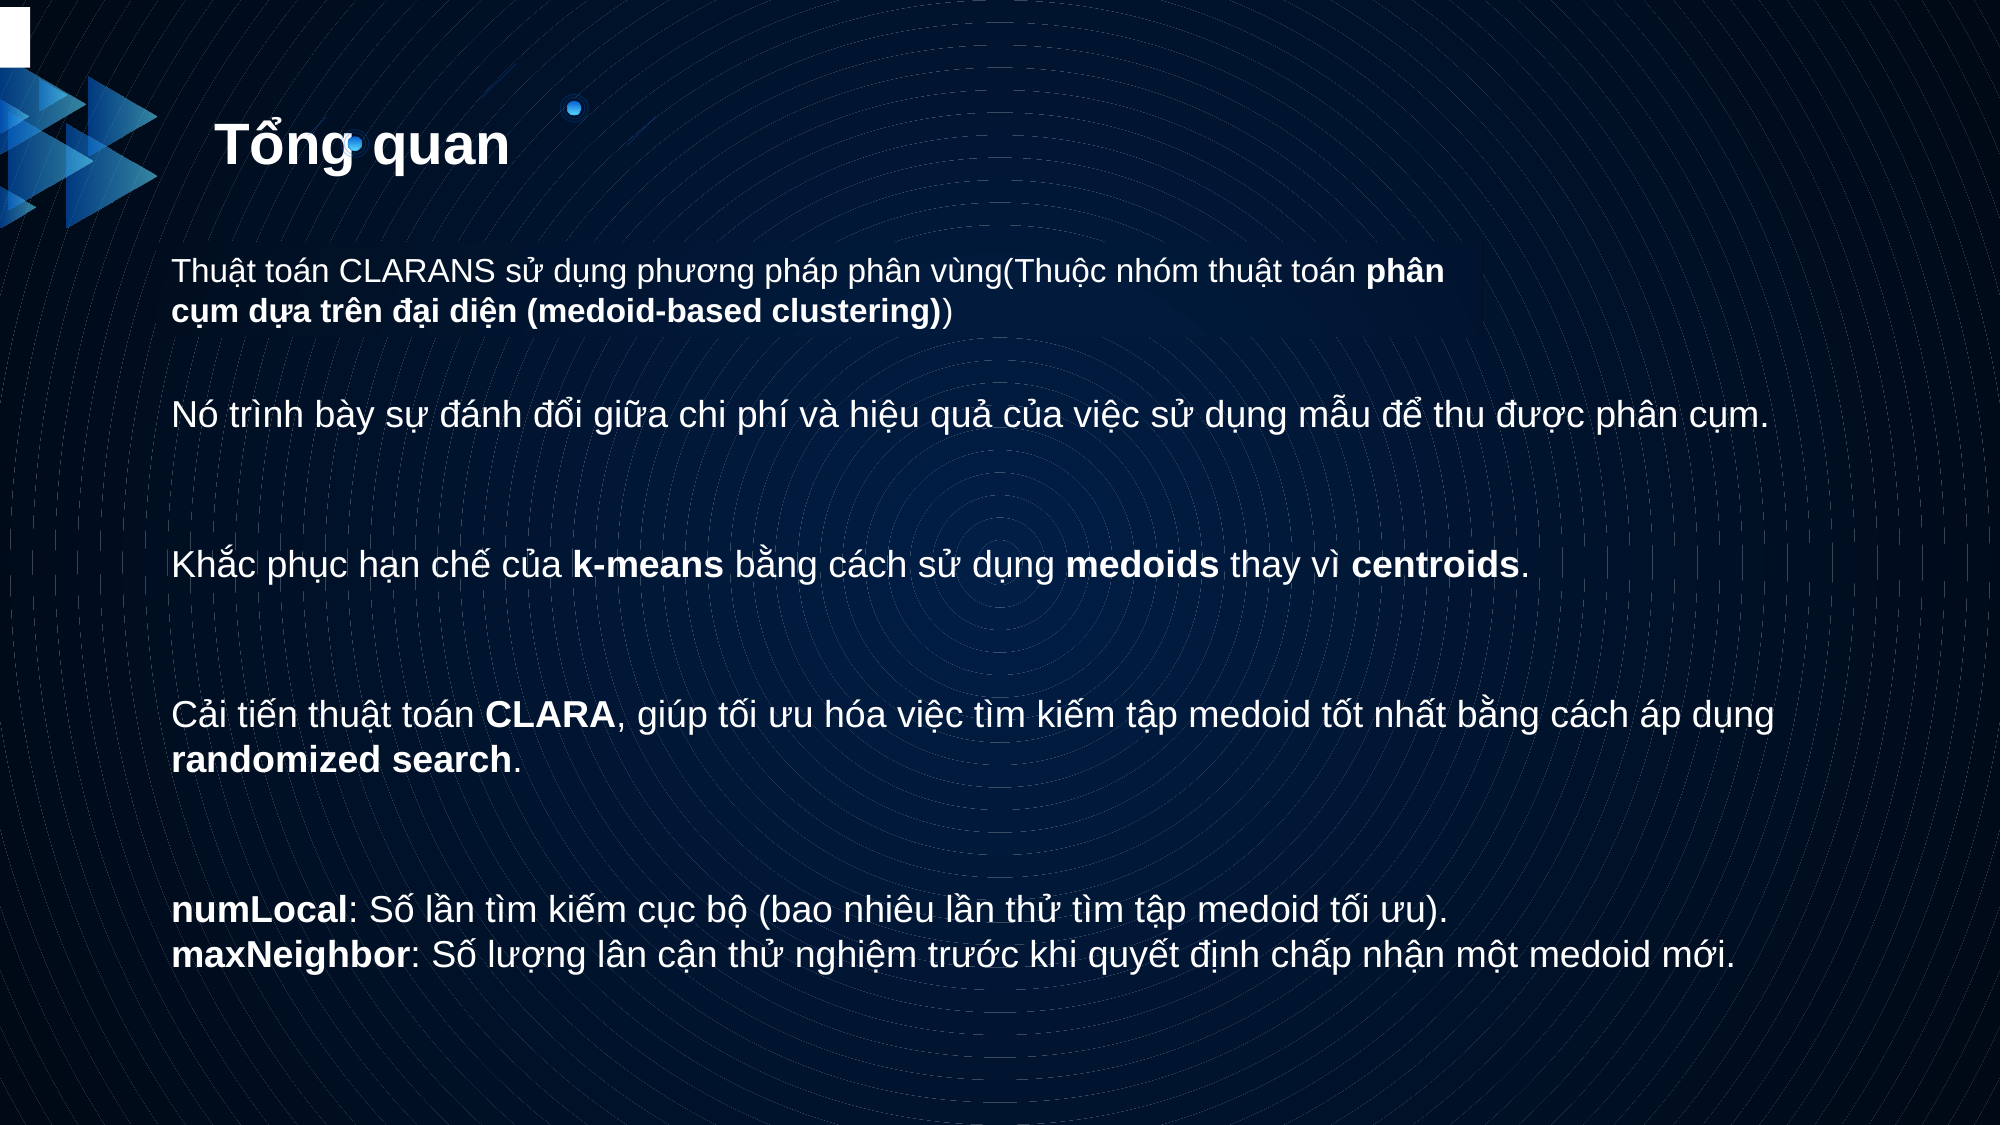

Tổng quan

Thuật toán CLARANS sử dụng phương pháp phân vùng(Thuộc nhóm thuật toán phân cụm dựa trên đại diện (medoid-based clustering))
Nó trình bày sự đánh đổi giữa chi phí và hiệu quả của việc sử dụng mẫu để thu được phân cụm.
Khắc phục hạn chế của k-means bằng cách sử dụng medoids thay vì centroids.
Cải tiến thuật toán CLARA, giúp tối ưu hóa việc tìm kiếm tập medoid tốt nhất bằng cách áp dụng randomized search.
numLocal: Số lần tìm kiếm cục bộ (bao nhiêu lần thử tìm tập medoid tối ưu).
maxNeighbor: Số lượng lân cận thử nghiệm trước khi quyết định chấp nhận một medoid mới.